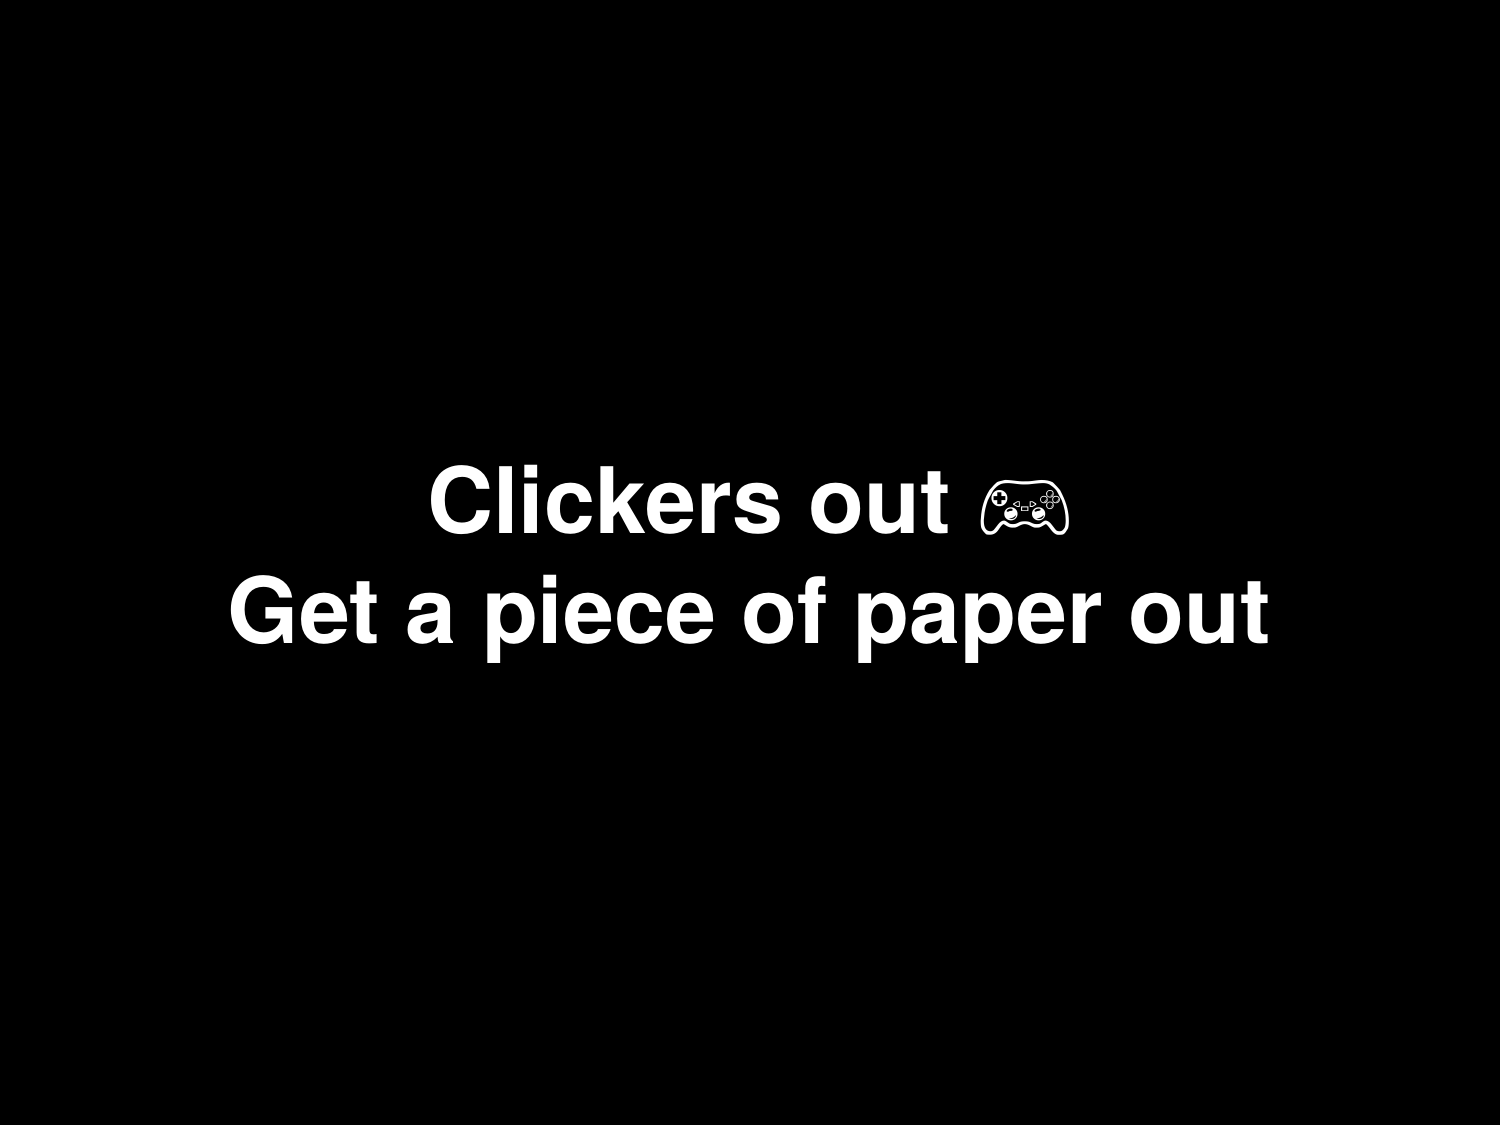

# Clickers out 🎮 Get a piece of paper out